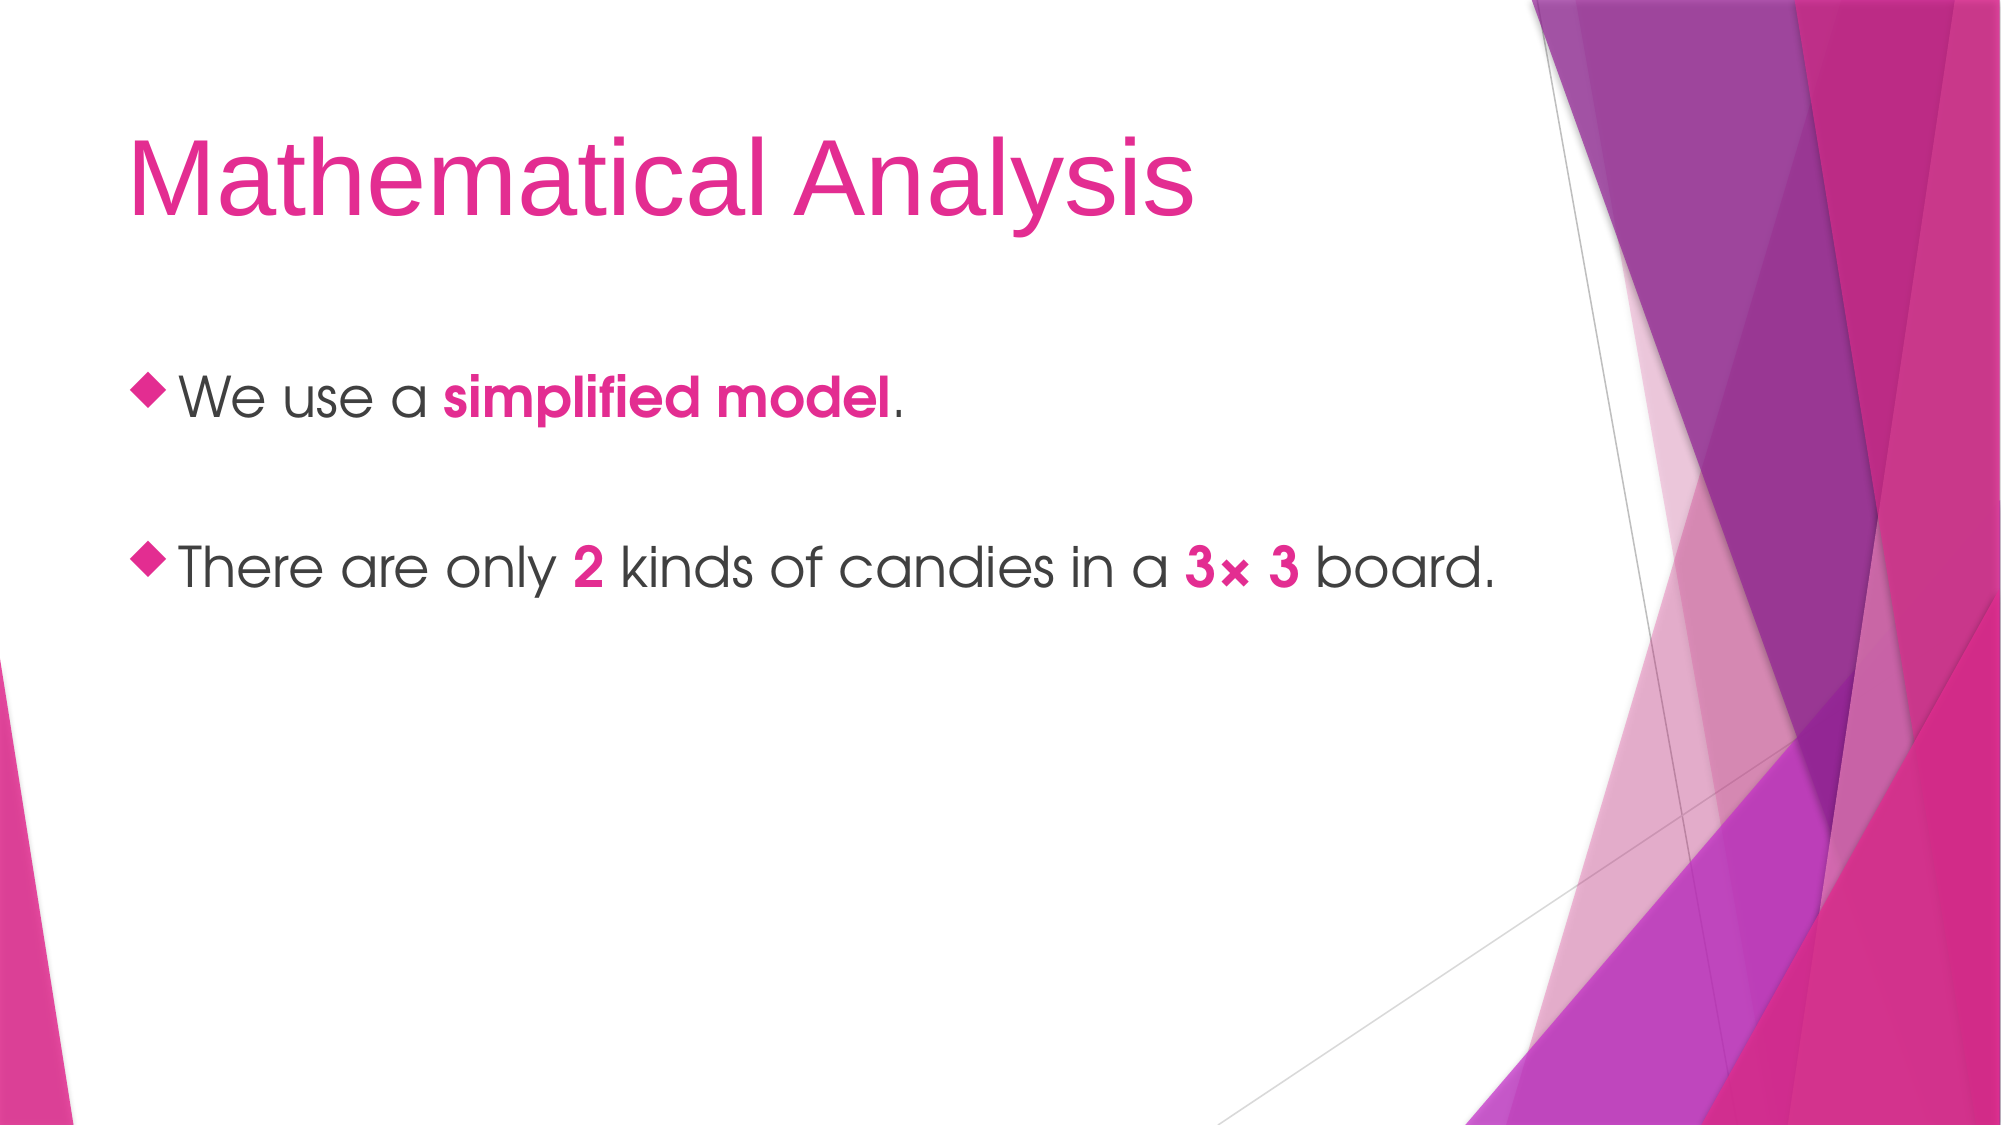

# Mathematical Analysis
We use a simplified model.

There are only 2 kinds of candies in a 3× 3 board.